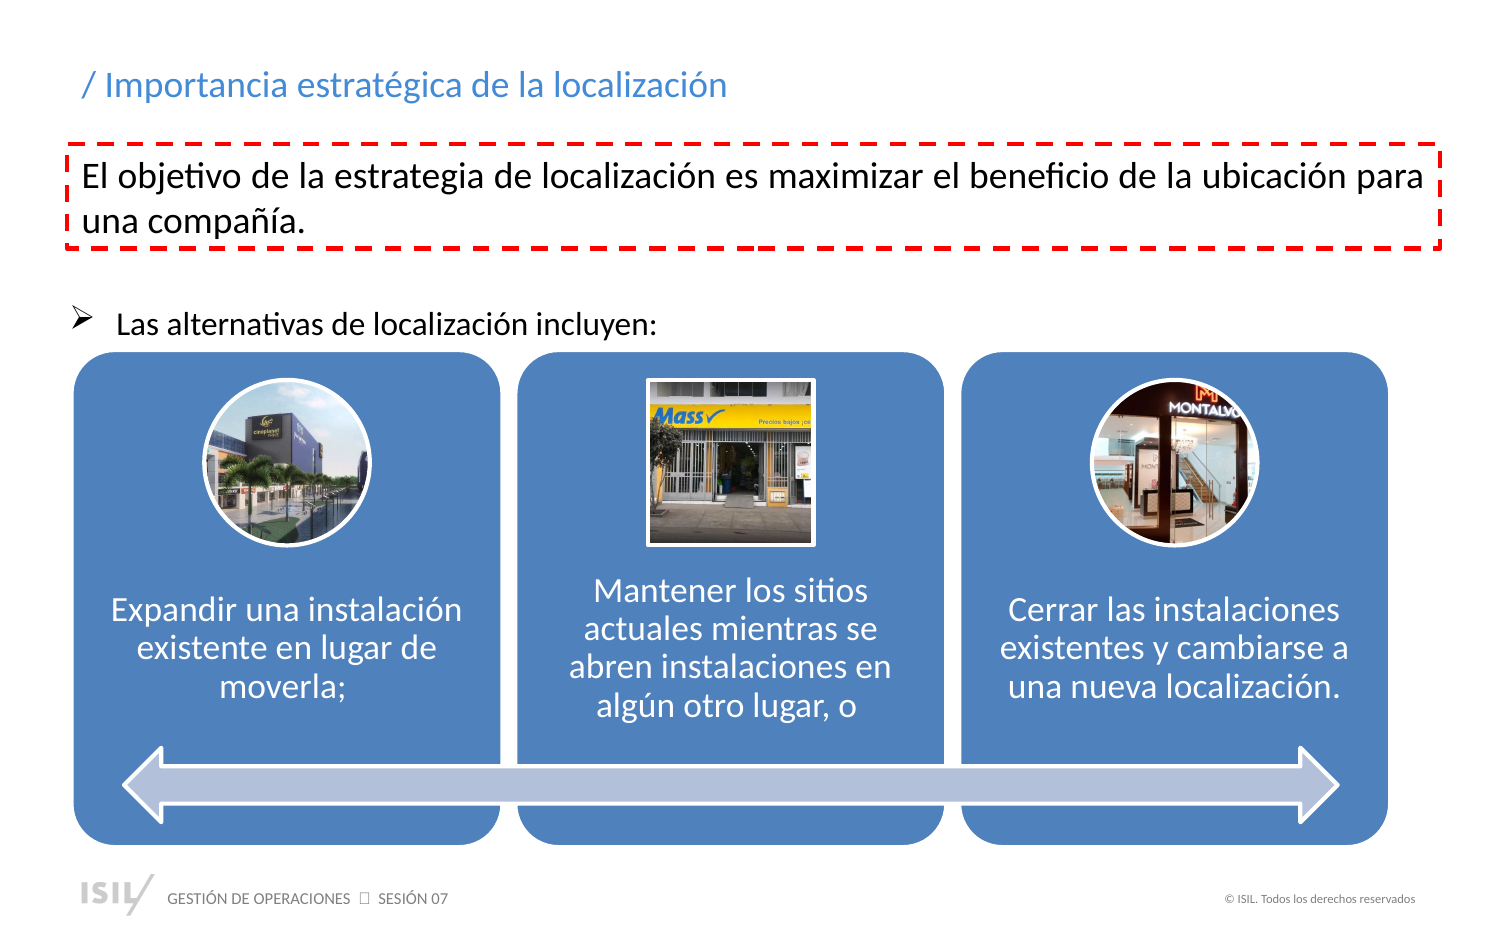

/ Importancia estratégica de la localización
El objetivo de la estrategia de localización es maximizar el beneficio de la ubicación para una compañía.
Las alternativas de localización incluyen:
Expandir una instalación existente en lugar de moverla;
Mantener los sitios actuales mientras se abren instalaciones en algún otro lugar, o
Cerrar las instalaciones existentes y cambiarse a una nueva localización.